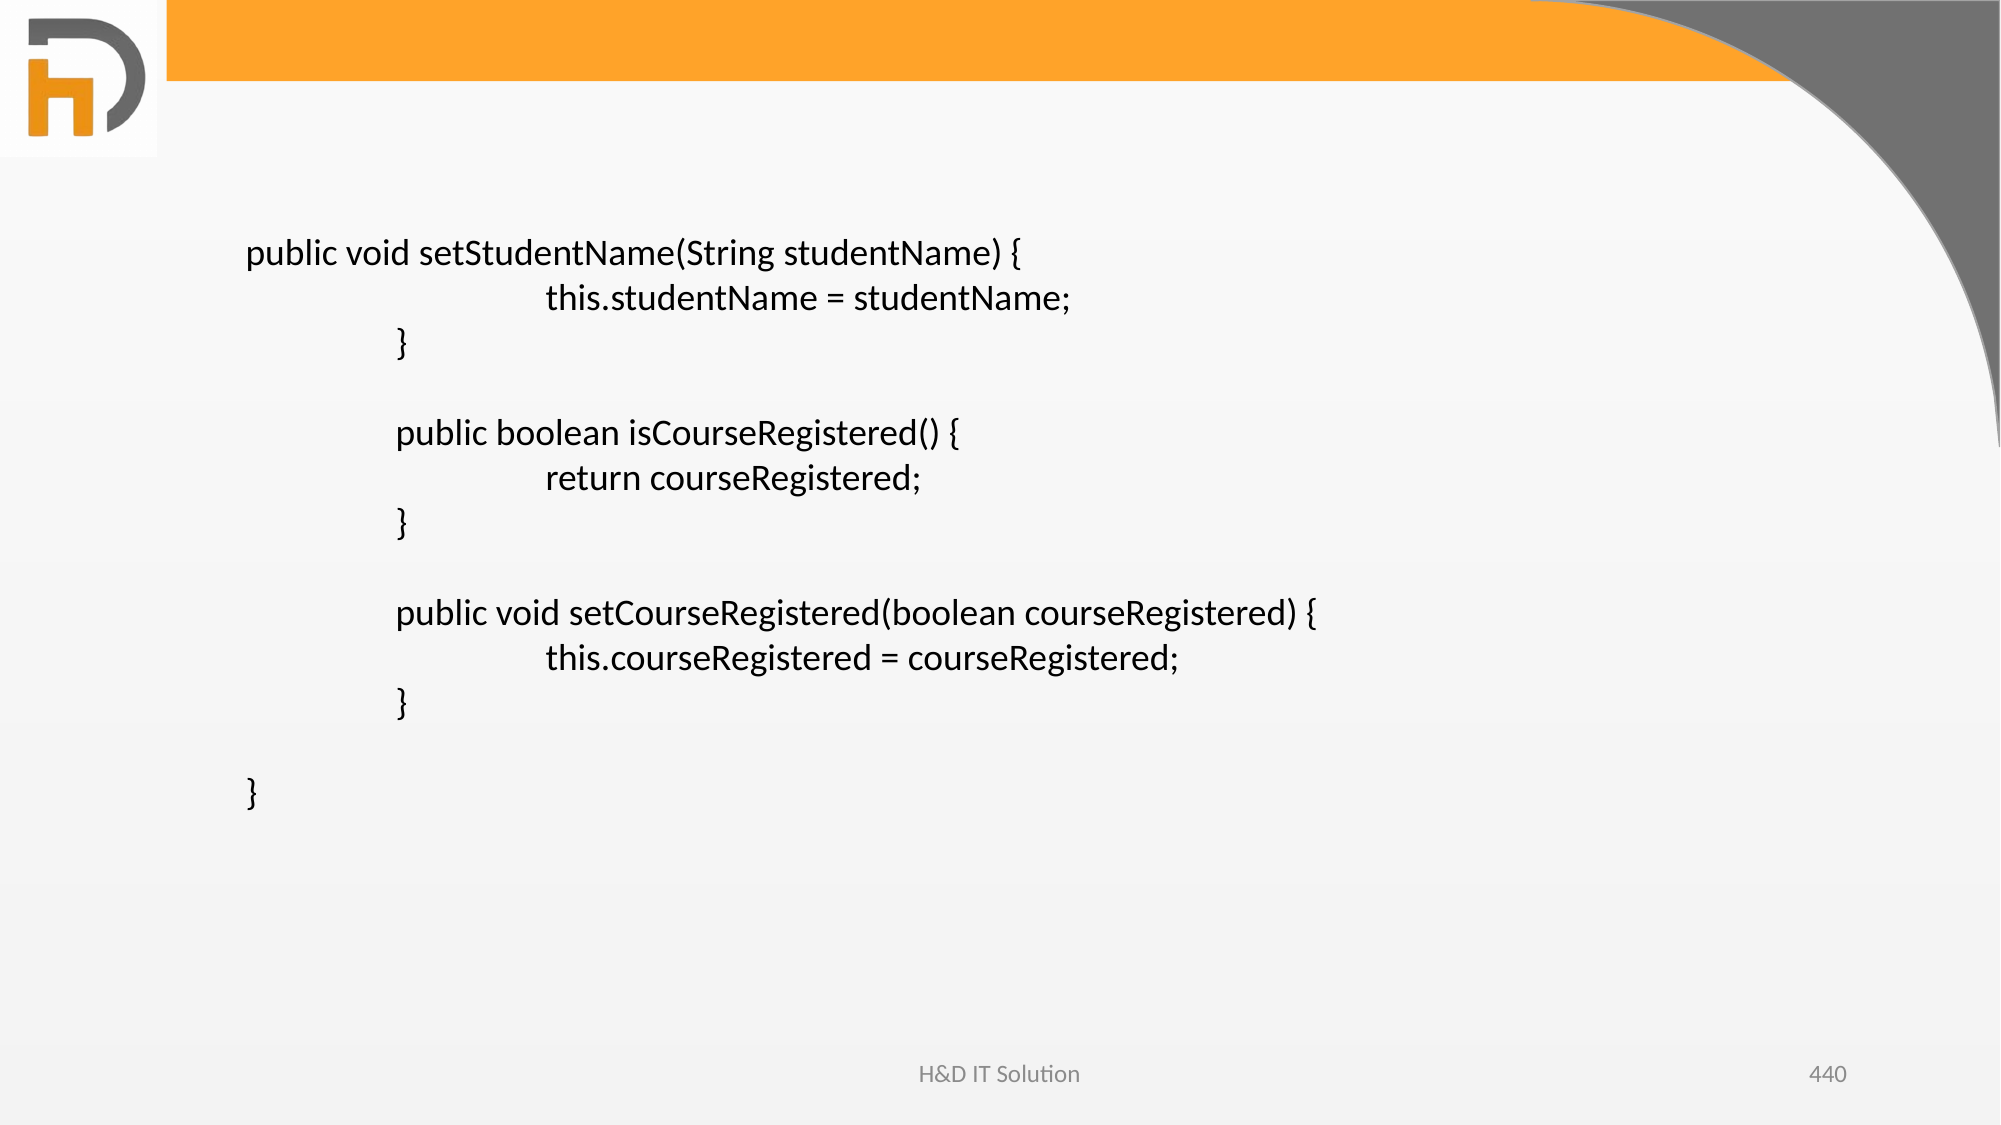

public void setStudentName(String studentName) {
		this.studentName = studentName;
	}

	public boolean isCourseRegistered() {
		return courseRegistered;
	}

	public void setCourseRegistered(boolean courseRegistered) {
		this.courseRegistered = courseRegistered;
	}

}

H&D IT Solution
440